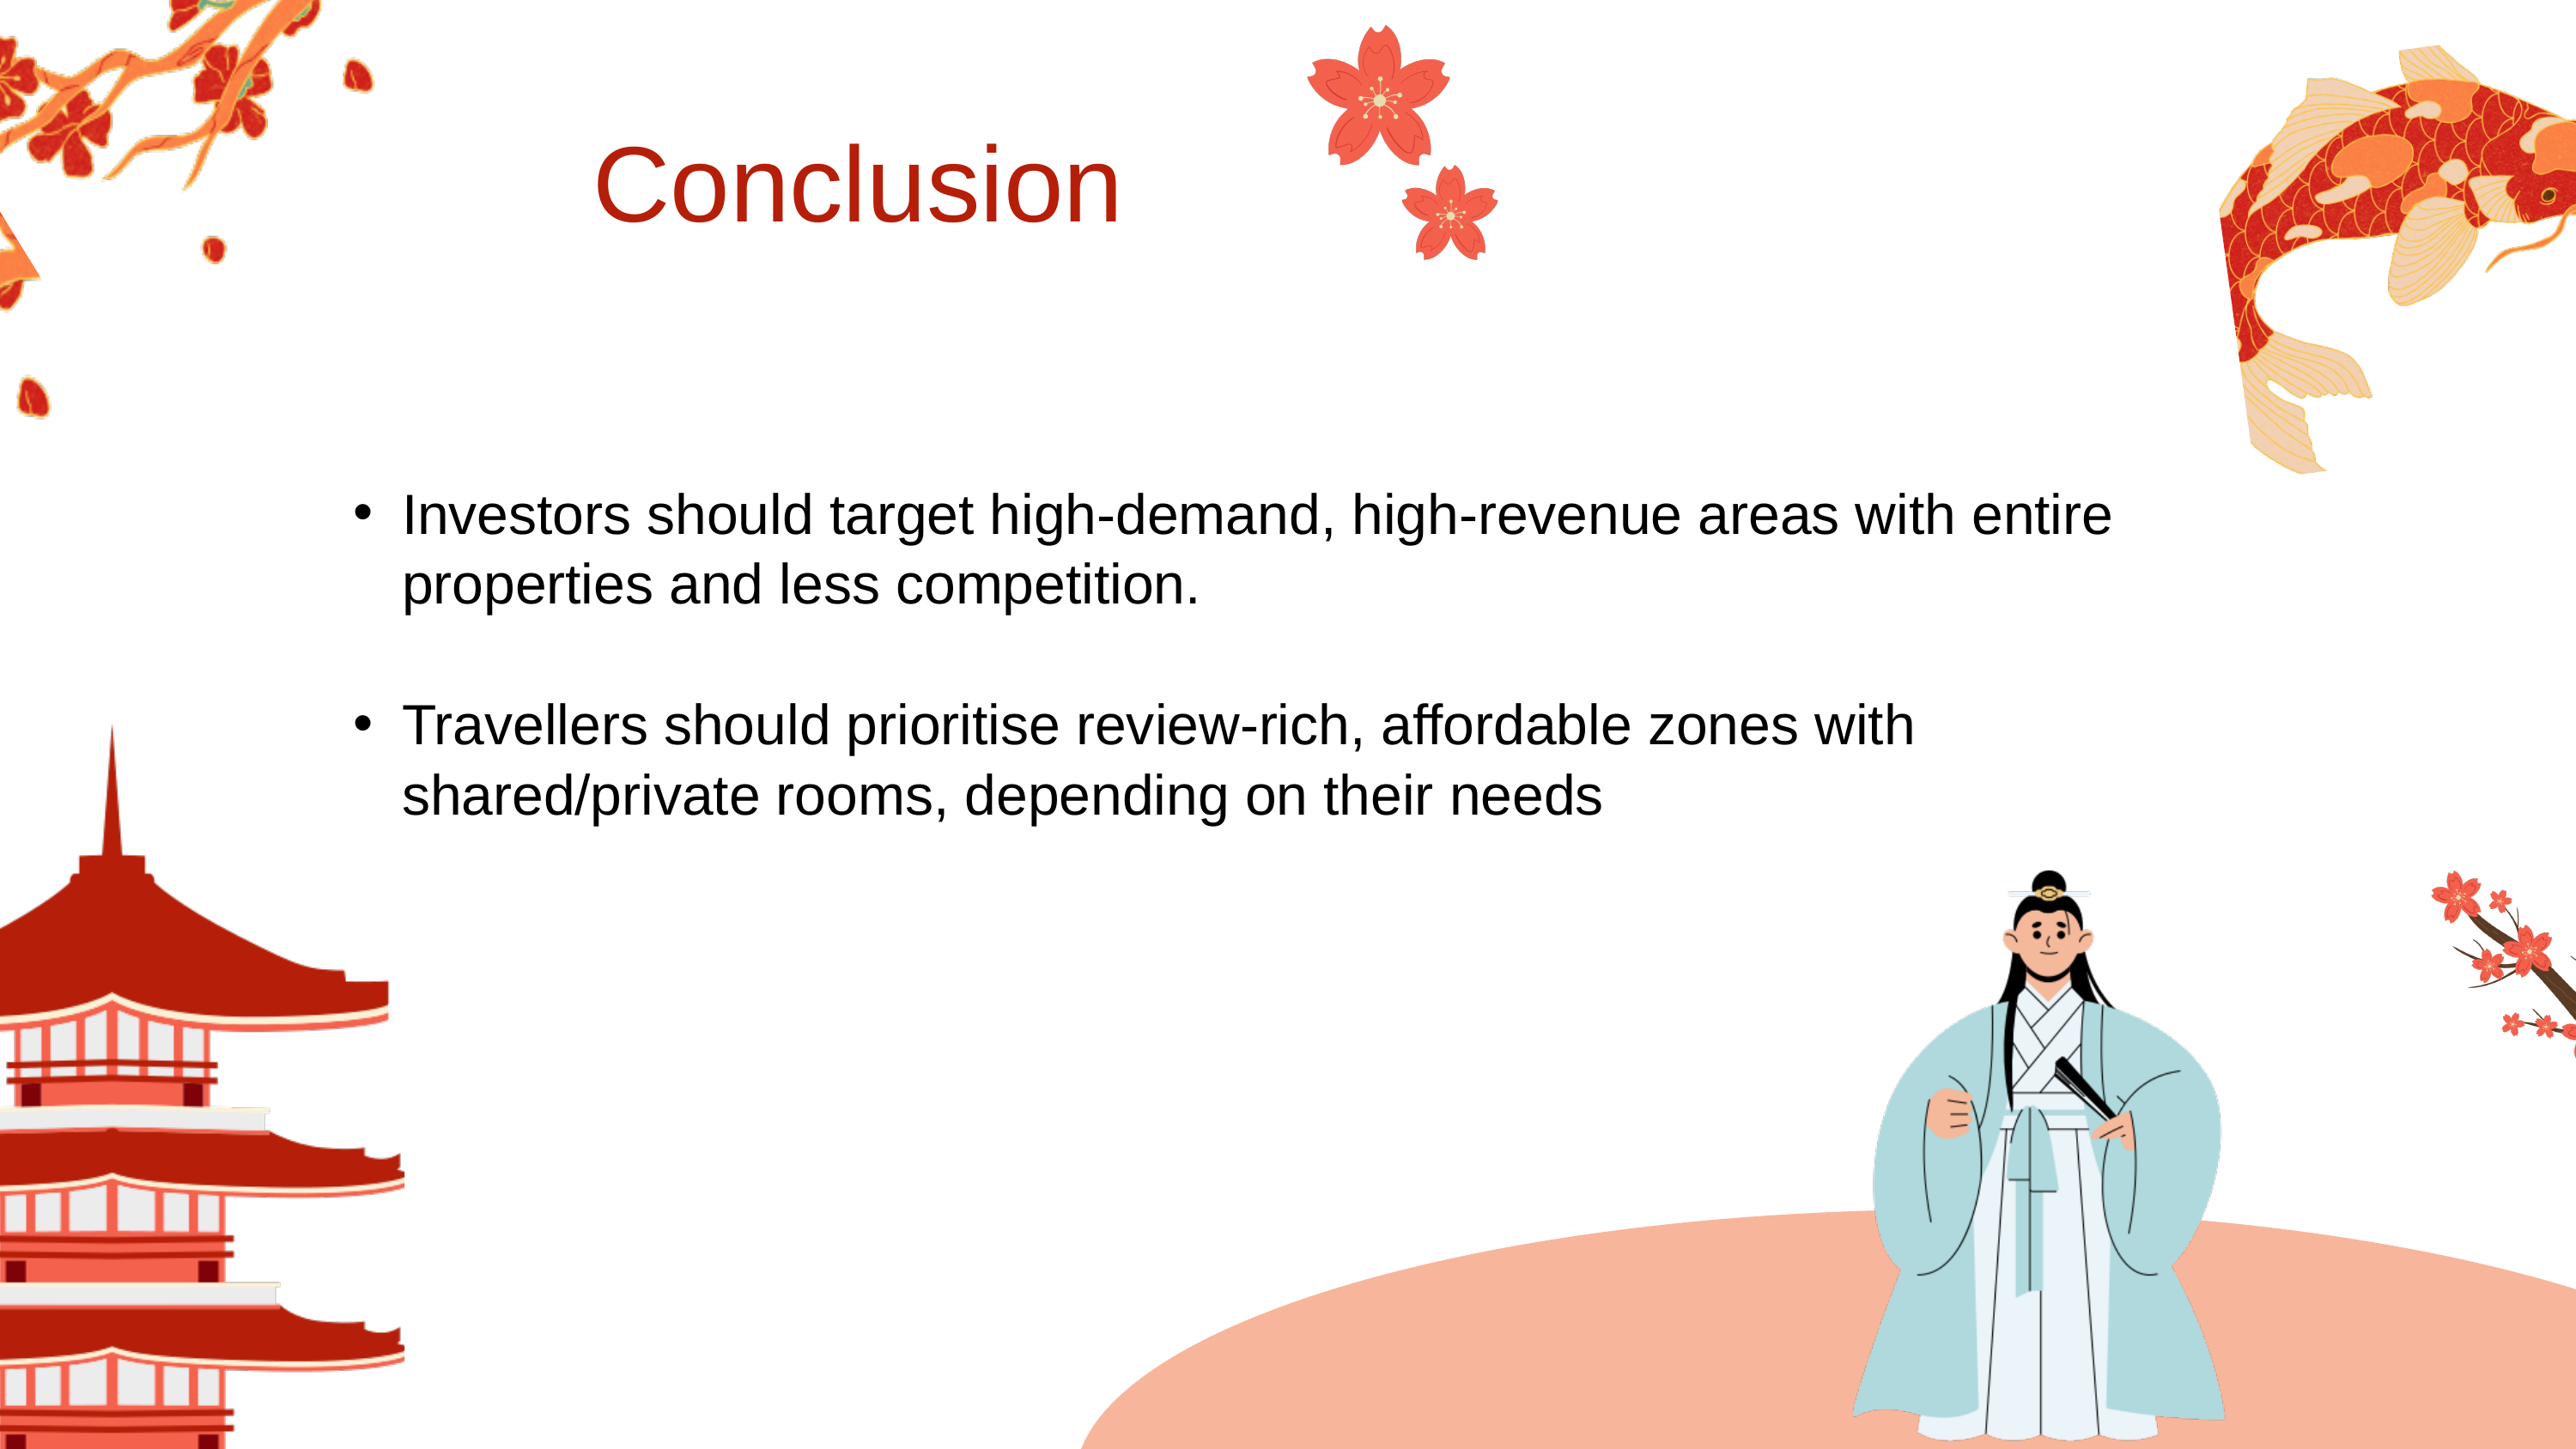

Conclusion

Investors should target high-demand, high-revenue areas with entire properties and less competition.

Travellers should prioritise review-rich, affordable zones with shared/private rooms, depending on their needs